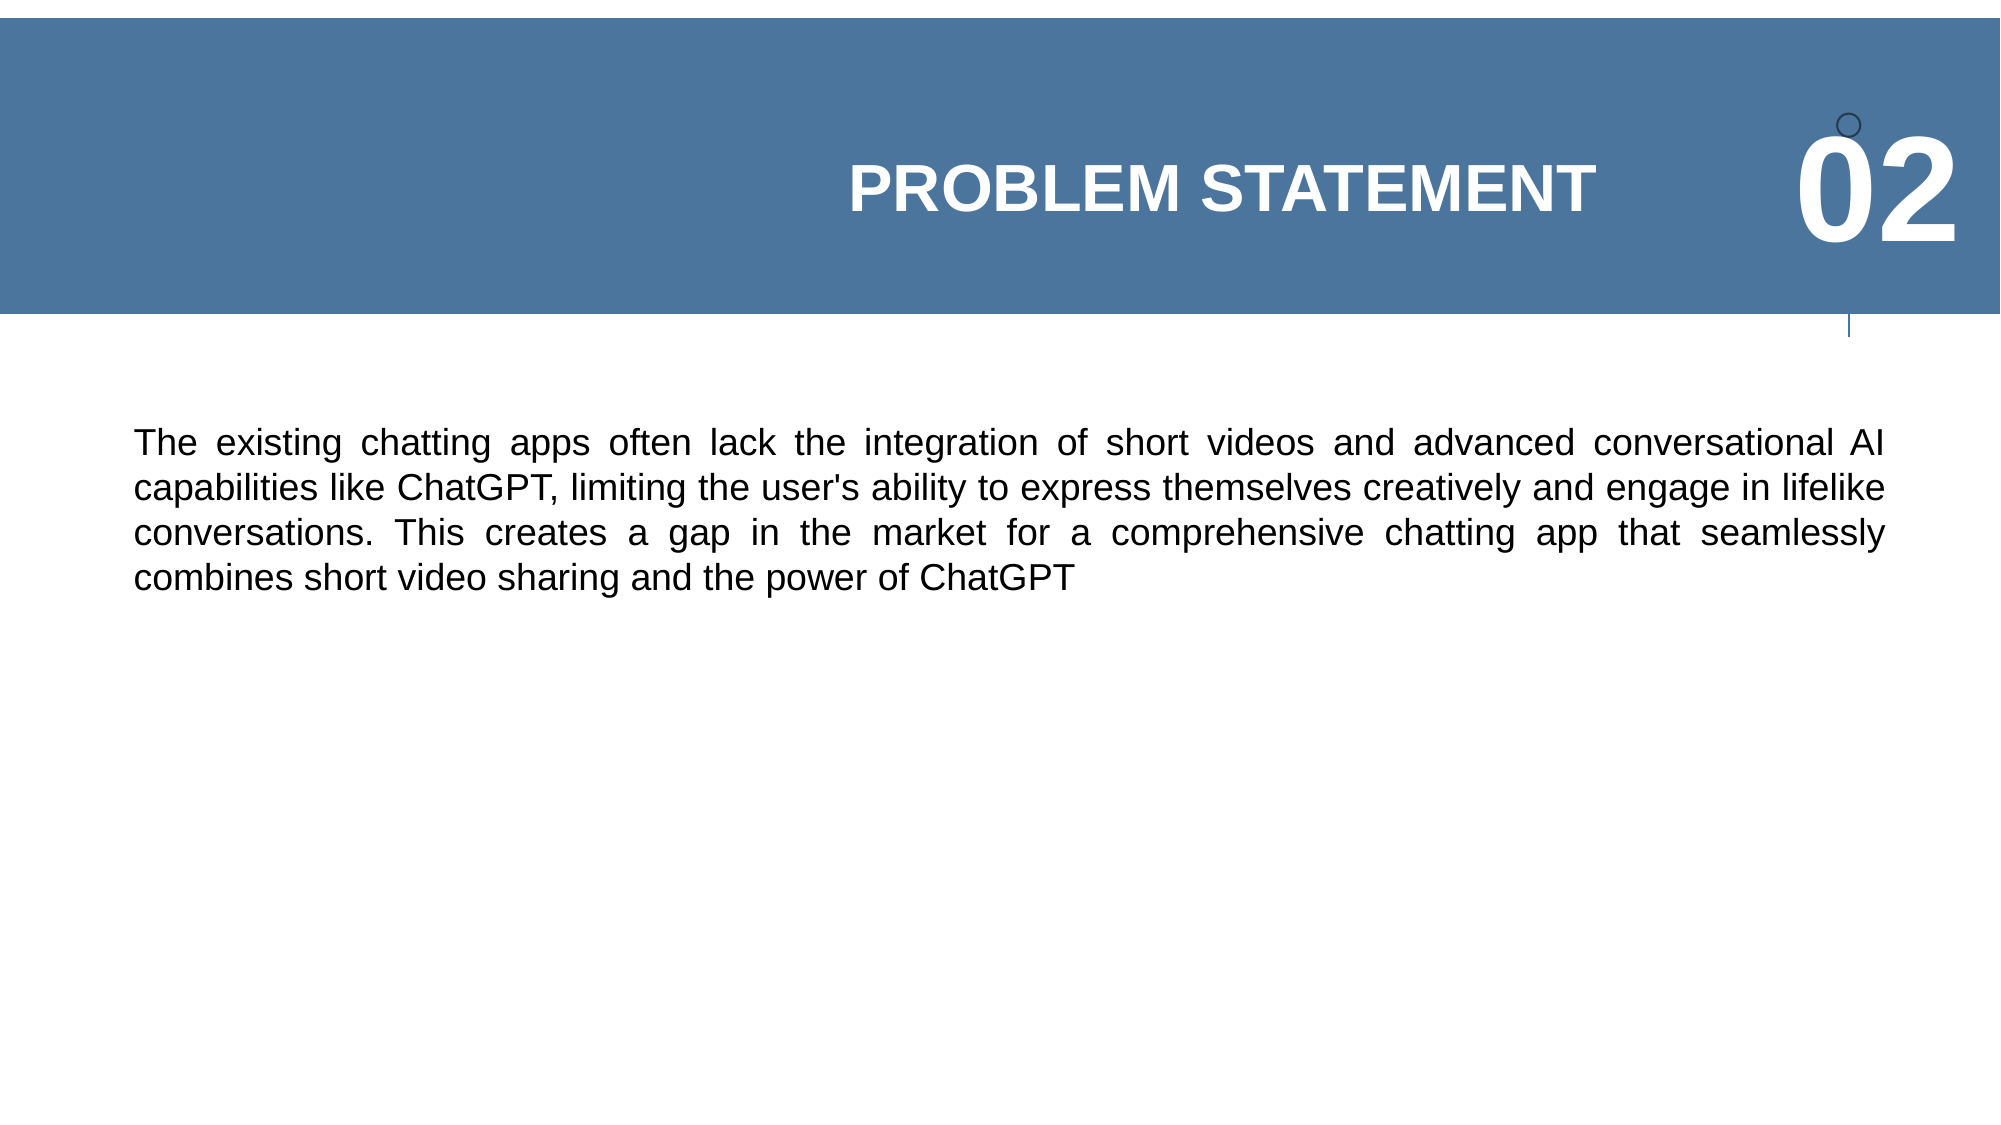

02
PROBLEM STATEMENT

The existing chatting apps often lack the integration of short videos and advanced conversational AI capabilities like ChatGPT, limiting the user's ability to express themselves creatively and engage in lifelike conversations. This creates a gap in the market for a comprehensive chatting app that seamlessly combines short video sharing and the power of ChatGPT